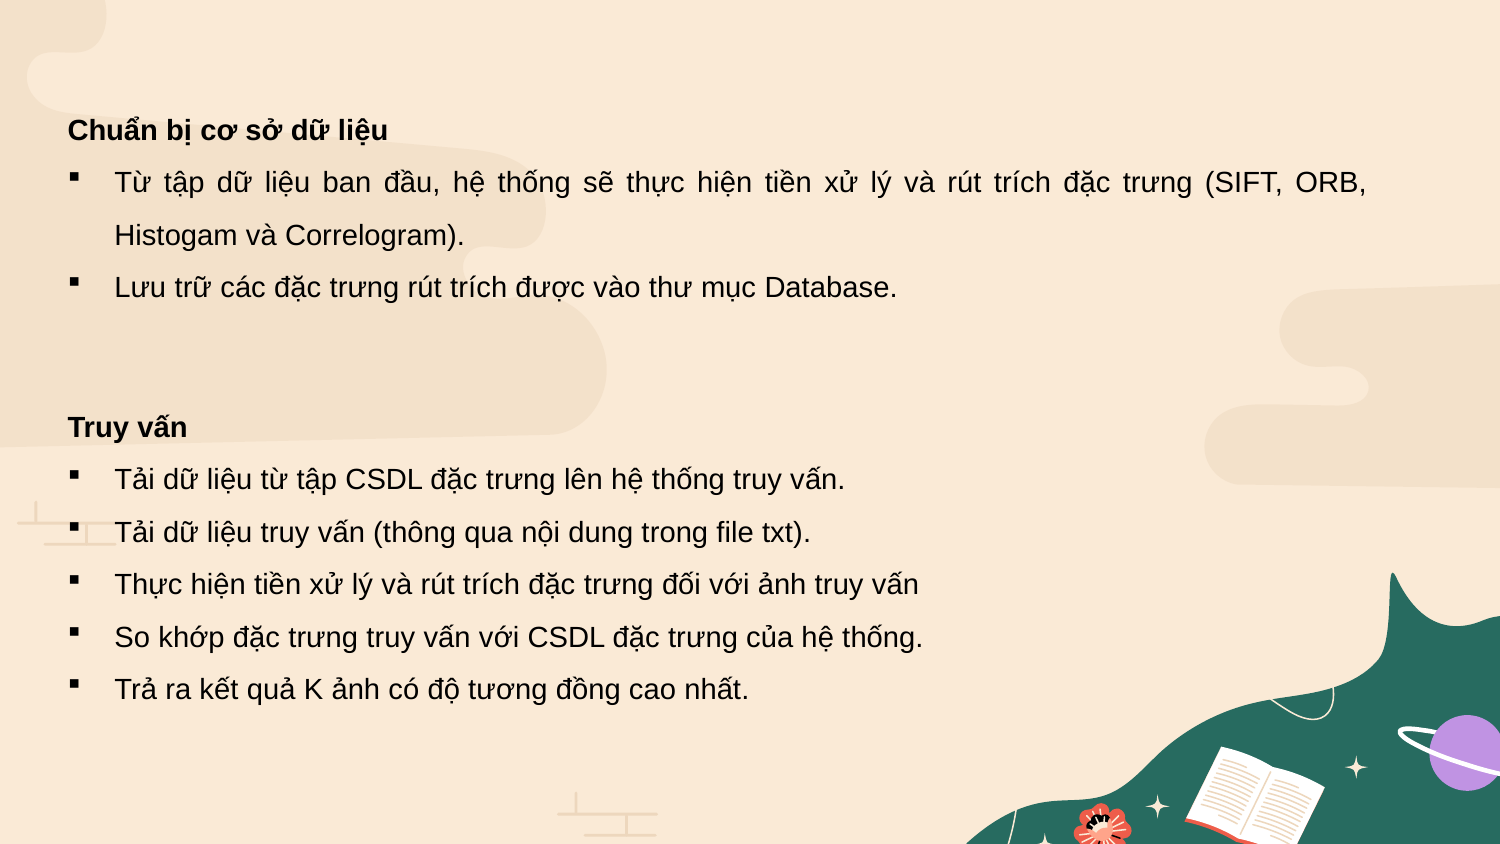

Chuẩn bị cơ sở dữ liệu
Từ tập dữ liệu ban đầu, hệ thống sẽ thực hiện tiền xử lý và rút trích đặc trưng (SIFT, ORB, Histogam và Correlogram).
Lưu trữ các đặc trưng rút trích được vào thư mục Database.

Truy vấn
Tải dữ liệu từ tập CSDL đặc trưng lên hệ thống truy vấn.
Tải dữ liệu truy vấn (thông qua nội dung trong file txt).
Thực hiện tiền xử lý và rút trích đặc trưng đối với ảnh truy vấn
So khớp đặc trưng truy vấn với CSDL đặc trưng của hệ thống.
Trả ra kết quả K ảnh có độ tương đồng cao nhất.